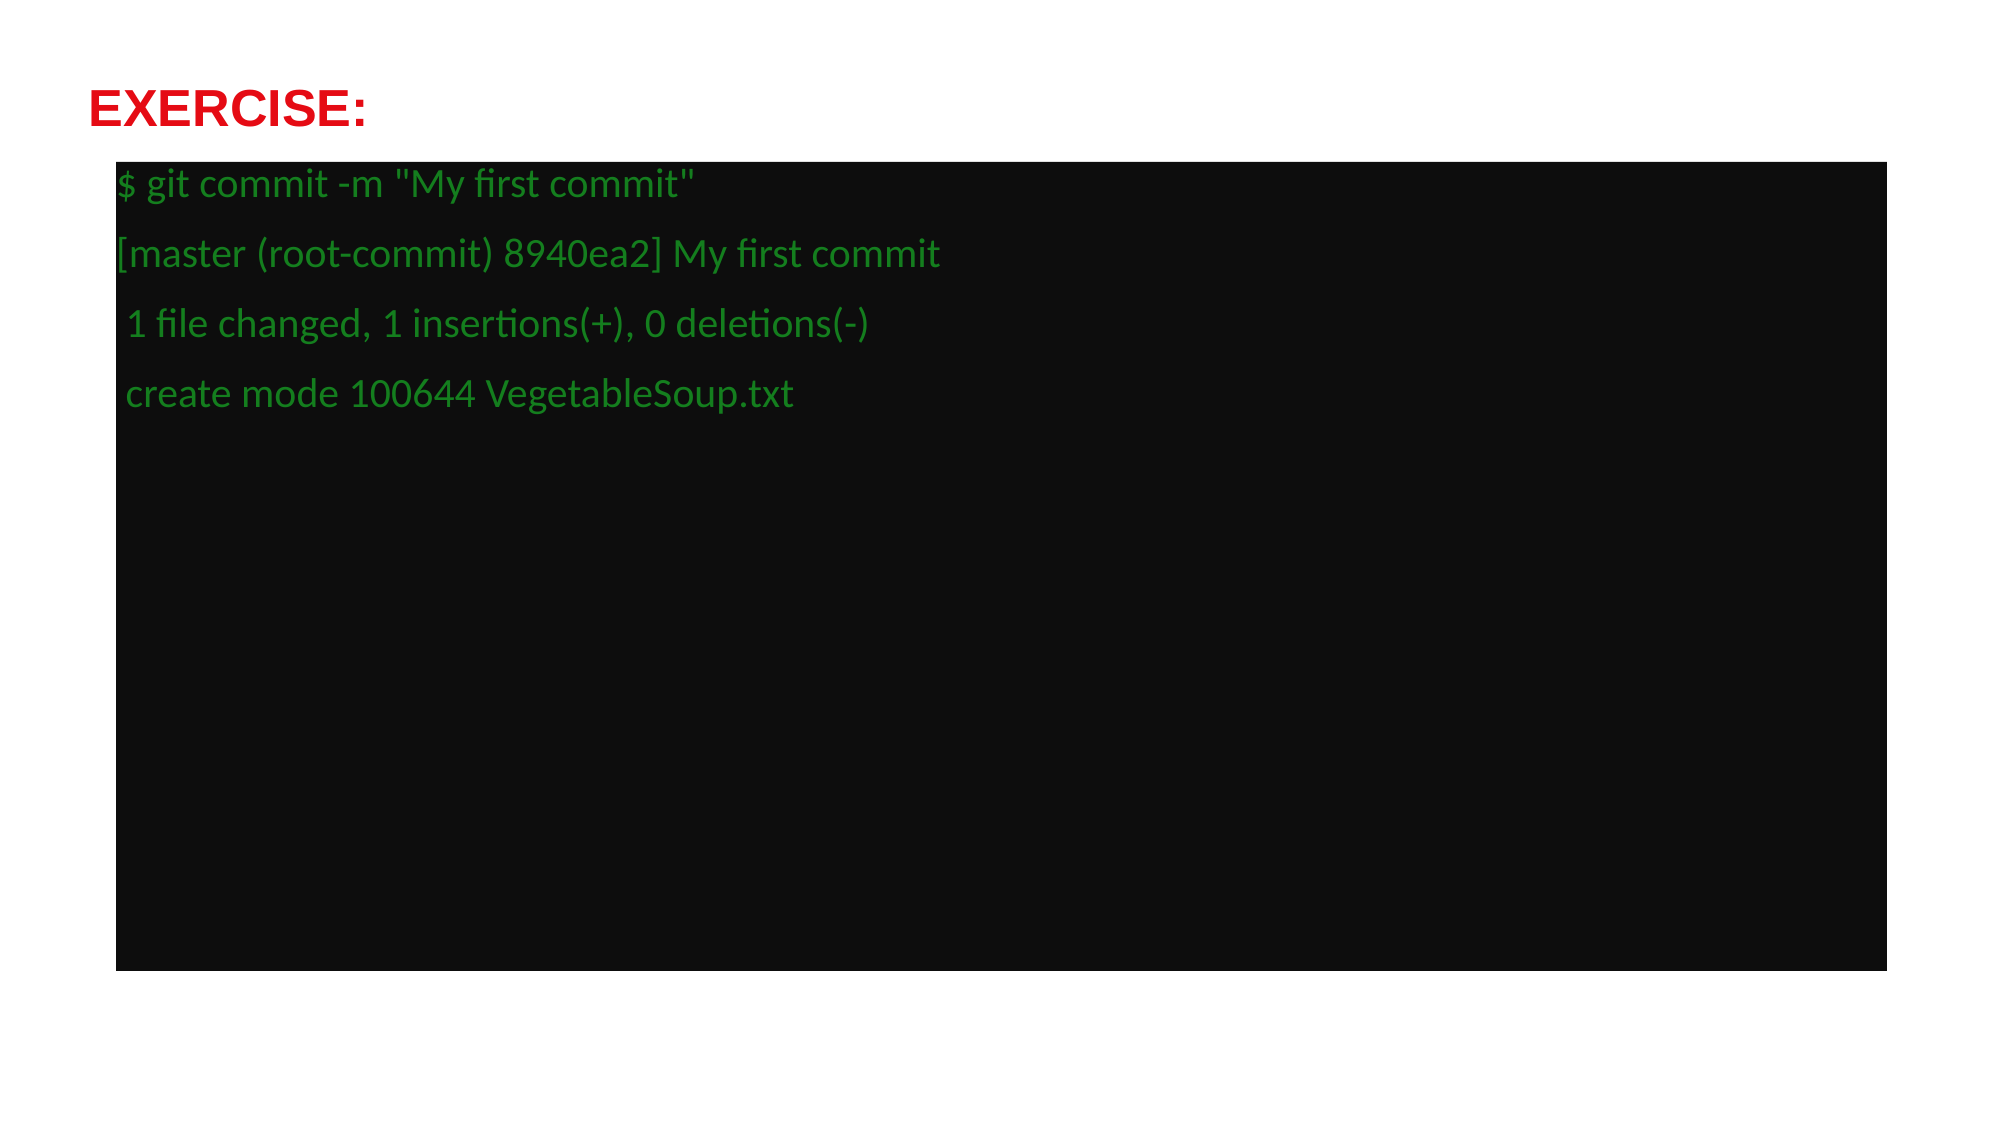

# Exercise:

$ git commit -m "My first commit"
[master (root-commit) 8940ea2] My first commit
 1 file changed, 1 insertions(+), 0 deletions(-)
 create mode 100644 VegetableSoup.txt